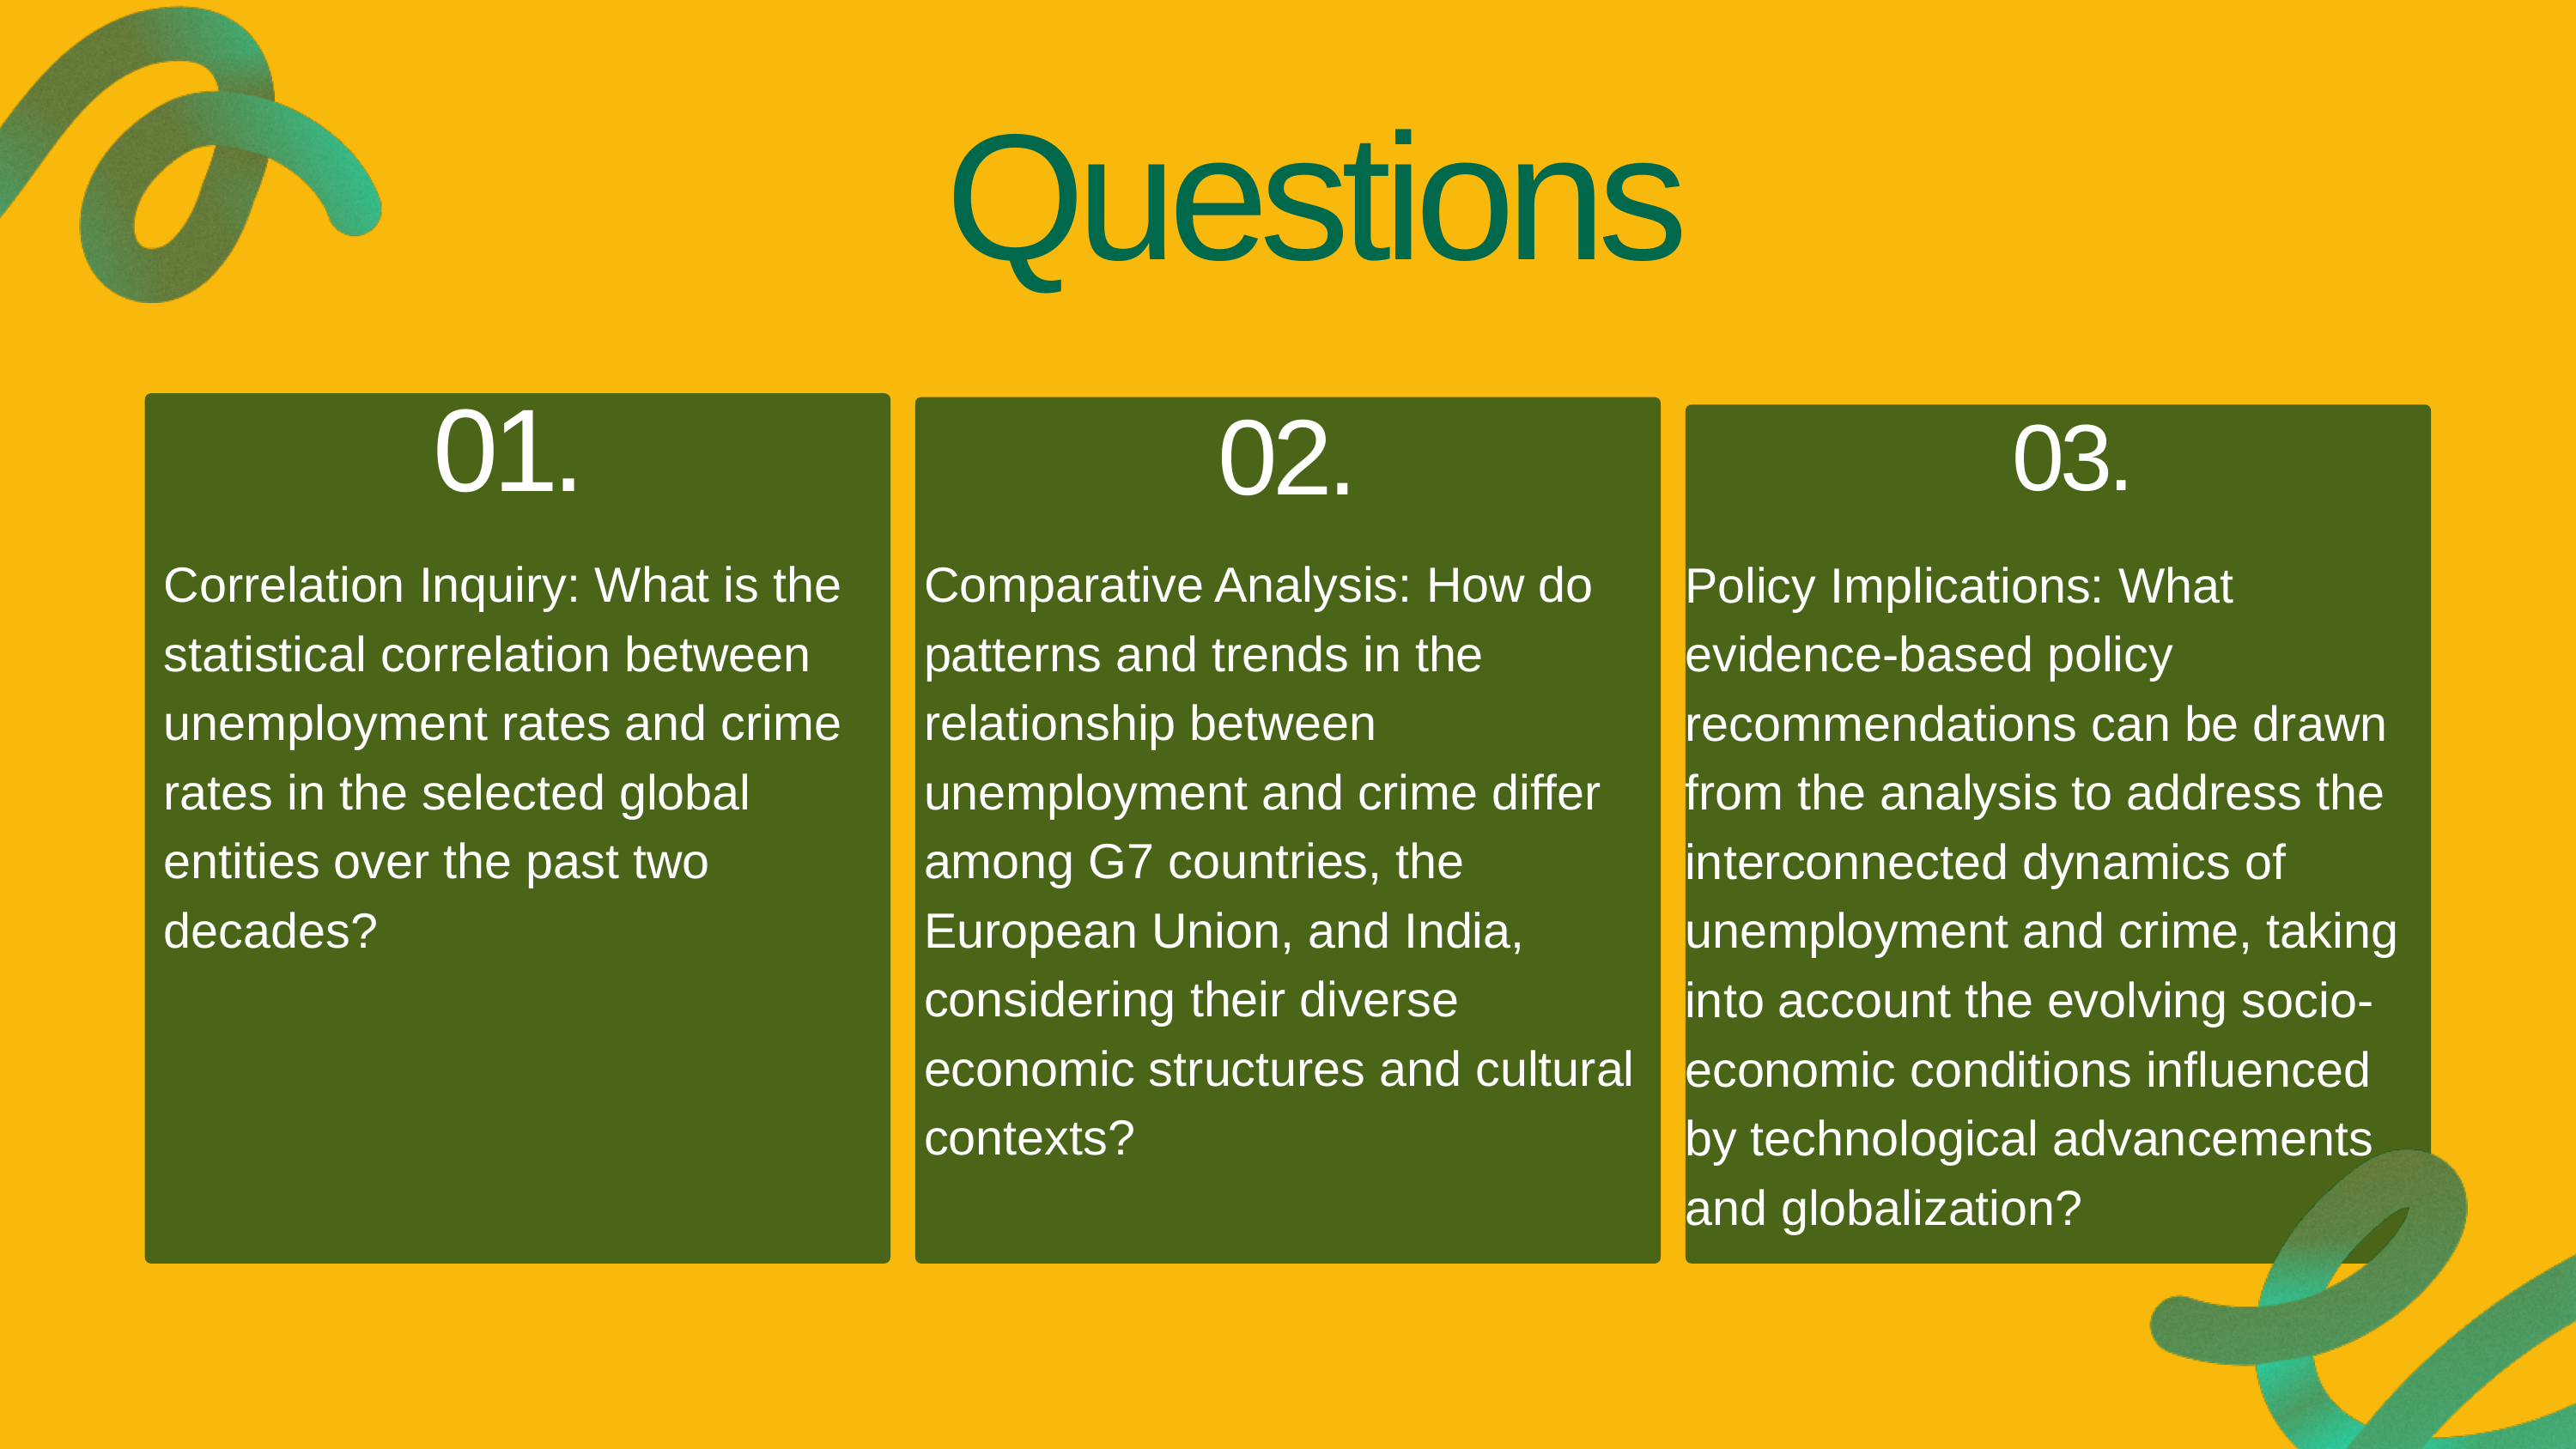

Questions

01.
02.
03.
Correlation Inquiry: What is the statistical correlation between unemployment rates and crime rates in the selected global entities over the past two decades?

Comparative Analysis: How do patterns and trends in the relationship between unemployment and crime differ among G7 countries, the European Union, and India, considering their diverse economic structures and cultural contexts?

Policy Implications: What evidence-based policy recommendations can be drawn from the analysis to address the interconnected dynamics of unemployment and crime, taking into account the evolving socio-economic conditions influenced by technological advancements and globalization?